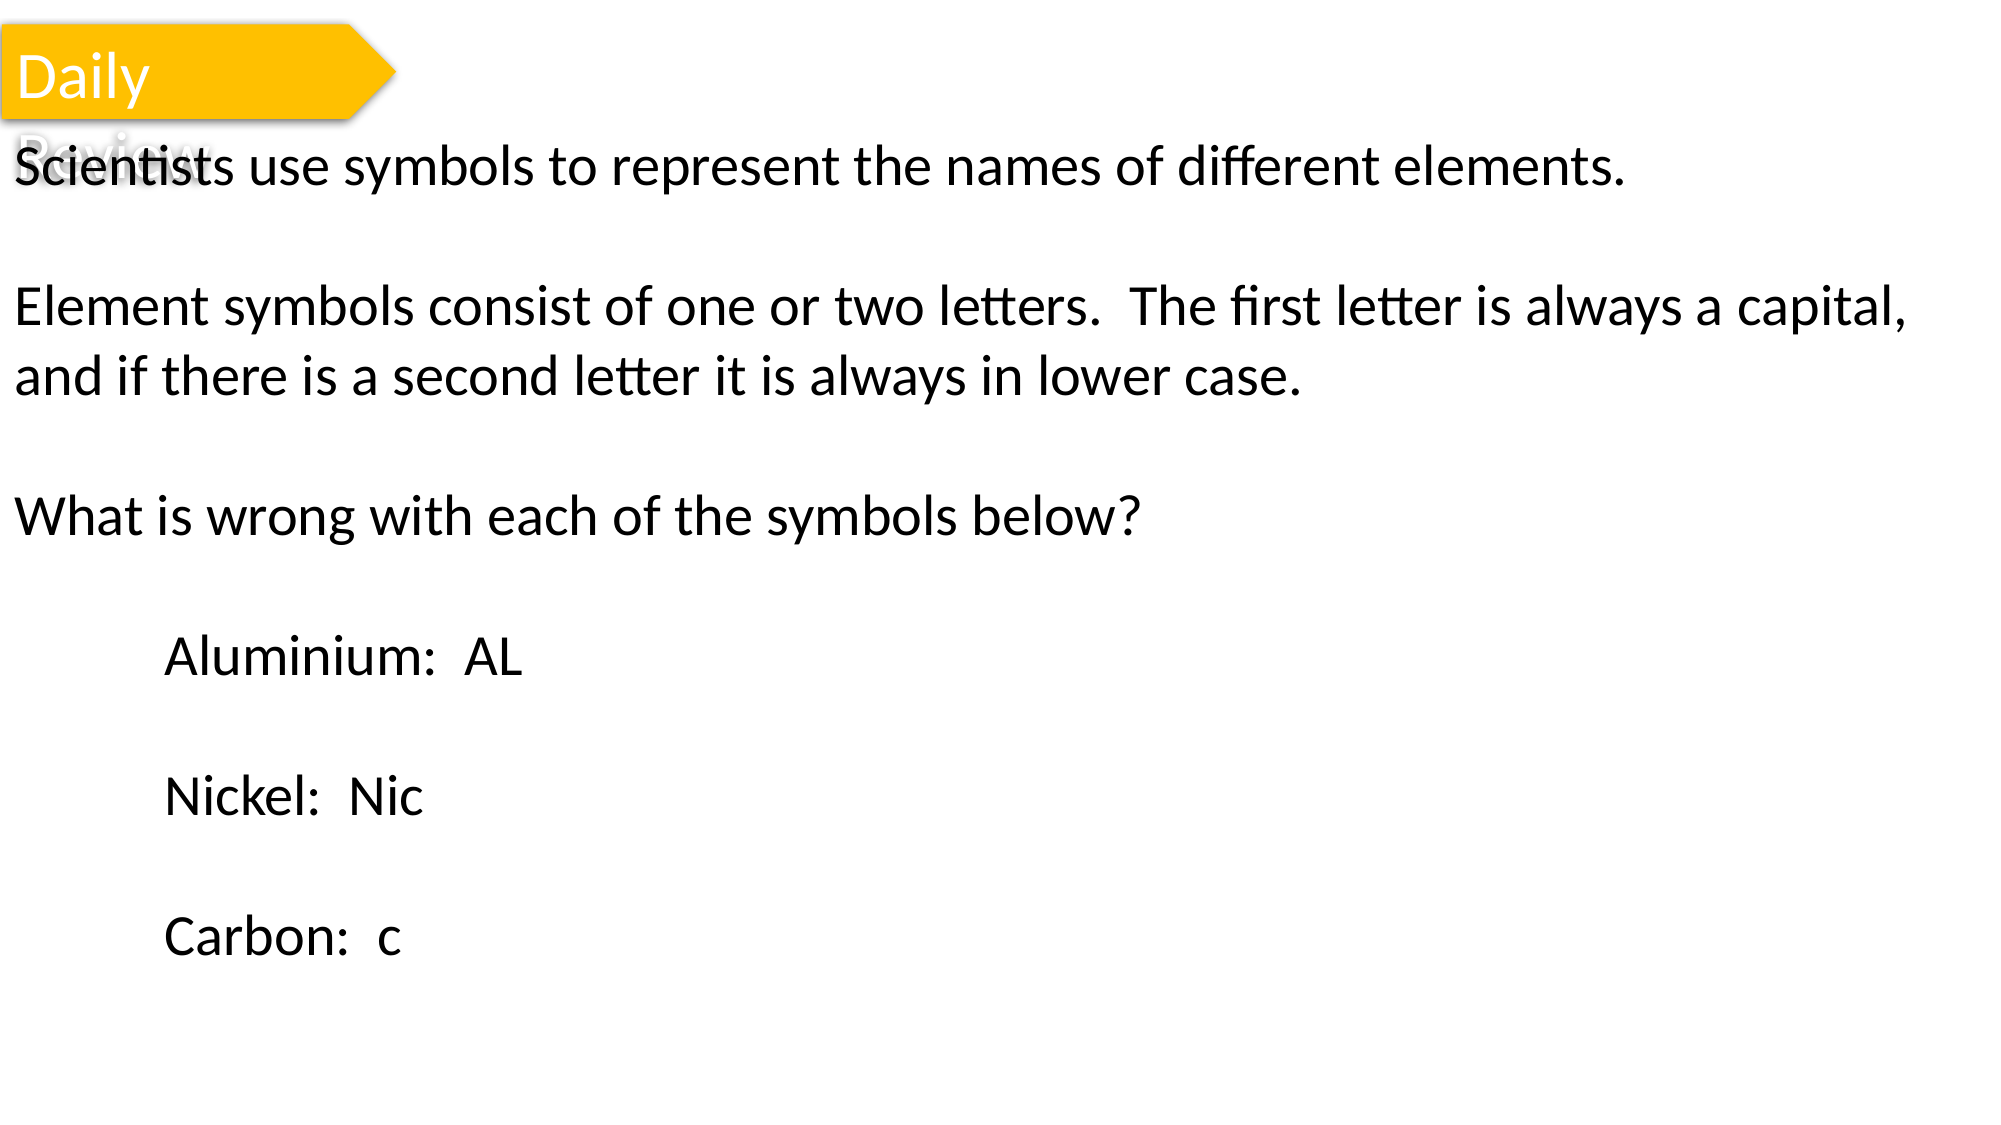

Daily Review
Scientists use symbols to represent the names of different elements.

Element symbols consist of one or two letters.  The first letter is always a capital, and if there is a second letter it is always in lower case.

What is wrong with each of the symbols below?

	Aluminium:  AL

	Nickel:  Nic

	Carbon:  c